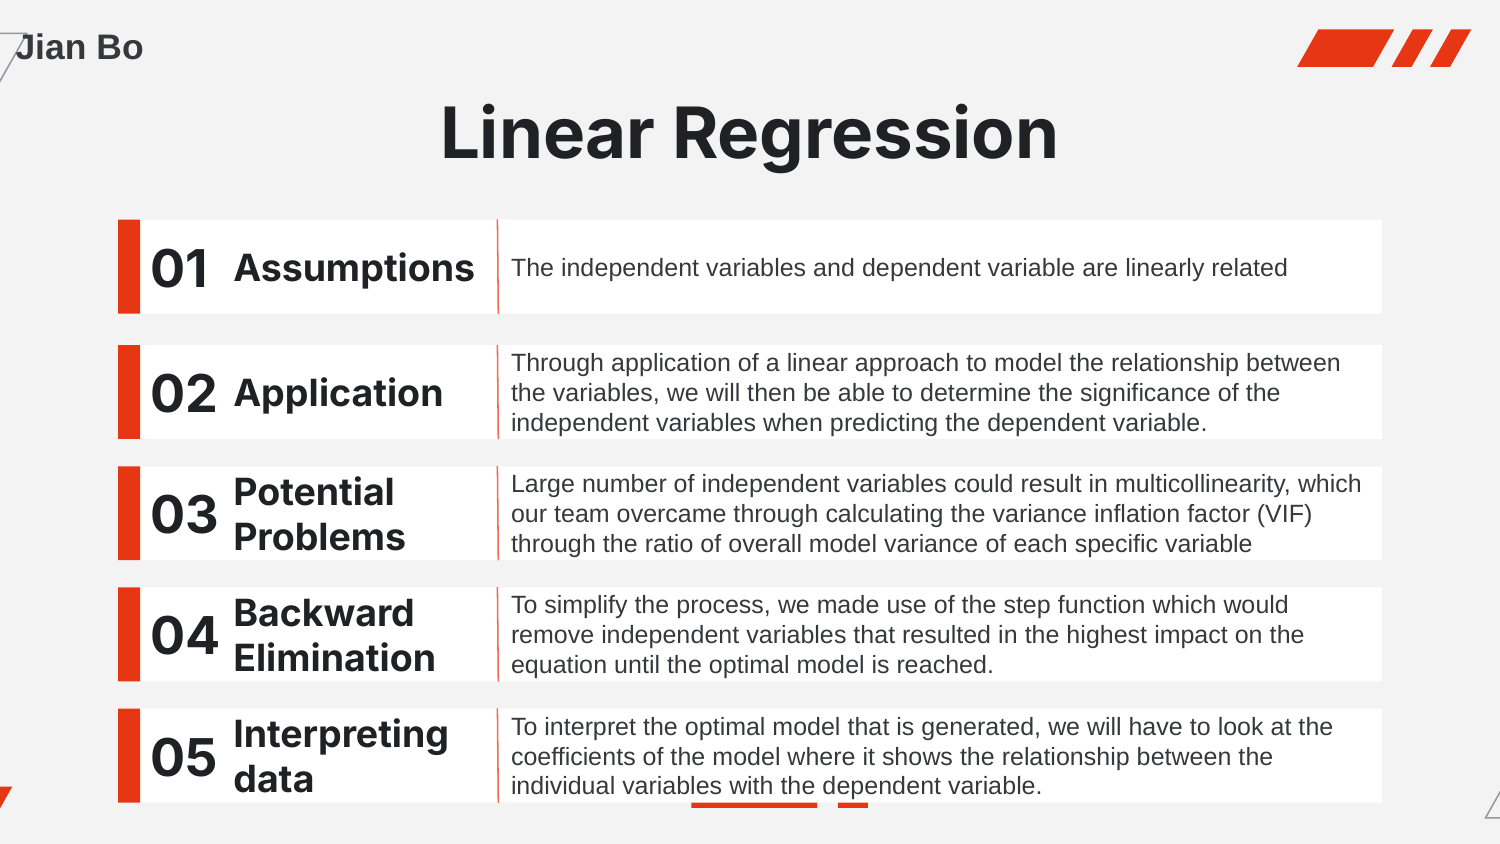

Jian Bo

# Linear Regression

01
Assumptions
The independent variables and dependent variable are linearly related
Through application of a linear approach to model the relationship between the variables, we will then be able to determine the significance of the independent variables when predicting the dependent variable.

02
Application
Large number of independent variables could result in multicollinearity, which our team overcame through calculating the variance inflation factor (VIF) through the ratio of overall model variance of each specific variable

03
Potential Problems
To simplify the process, we made use of the step function which would remove independent variables that resulted in the highest impact on the equation until the optimal model is reached.

04
Backward Elimination
To interpret the optimal model that is generated, we will have to look at the coefficients of the model where it shows the relationship between the individual variables with the dependent variable.

05
Interpreting data